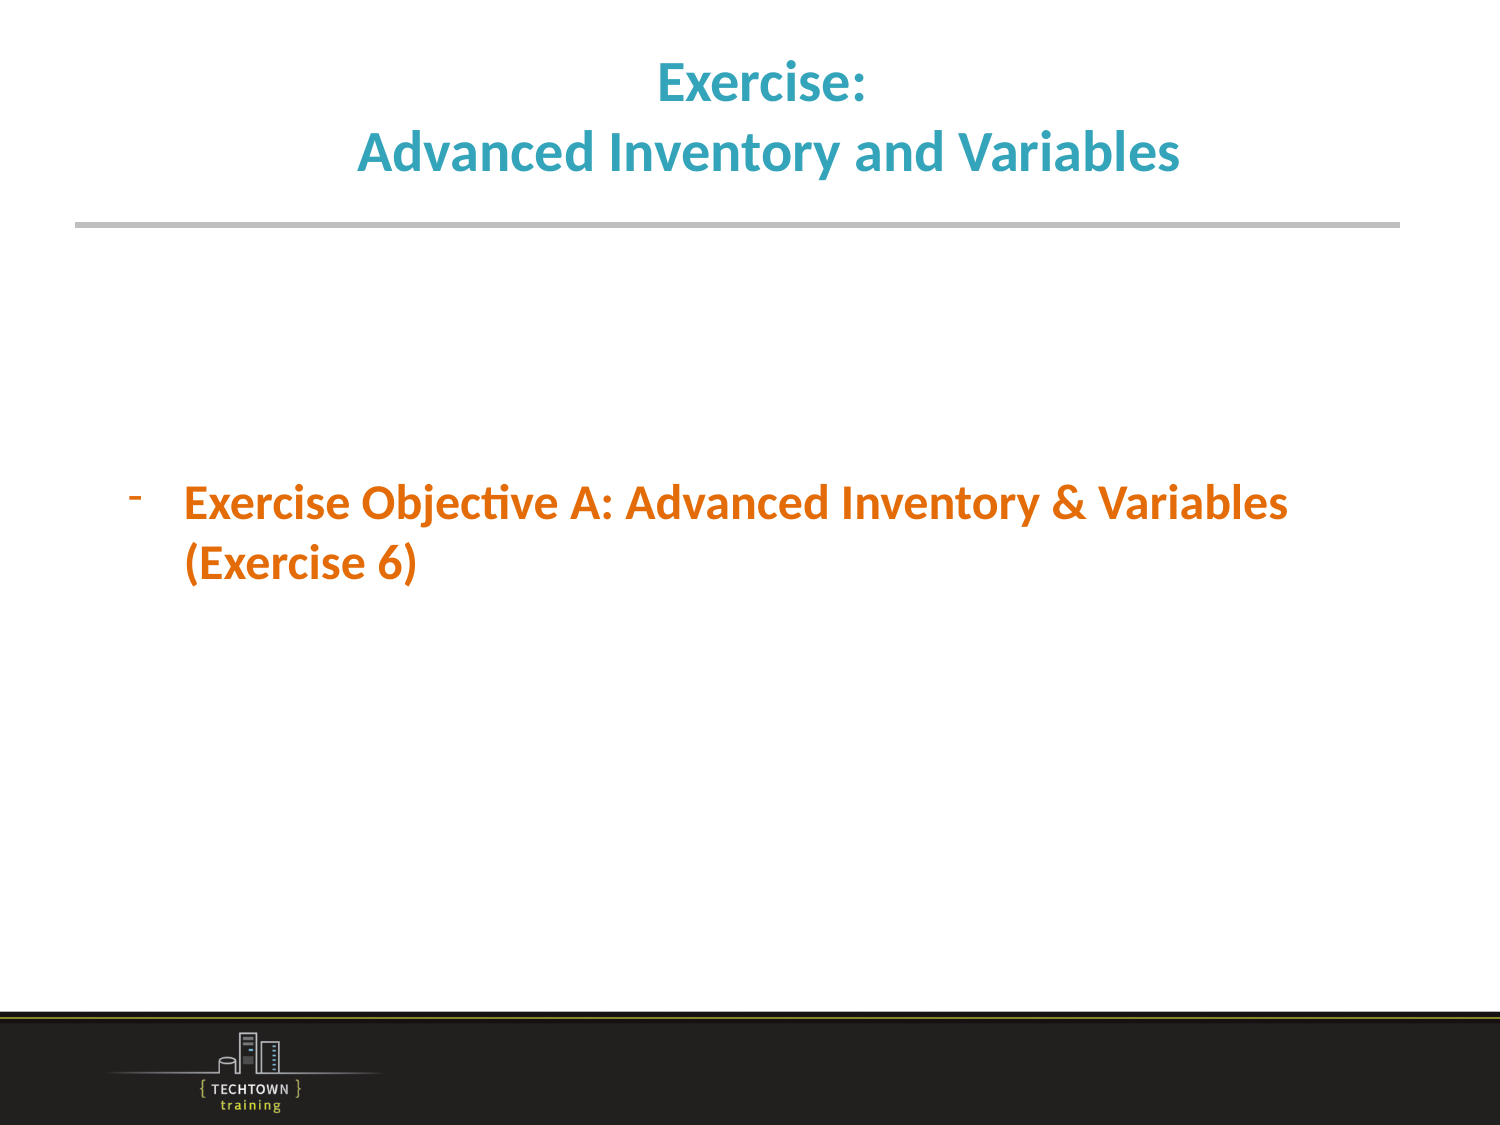

Exercise:
Advanced Inventory and Variables

Exercise Objective A: Advanced Inventory & Variables (Exercise 6)